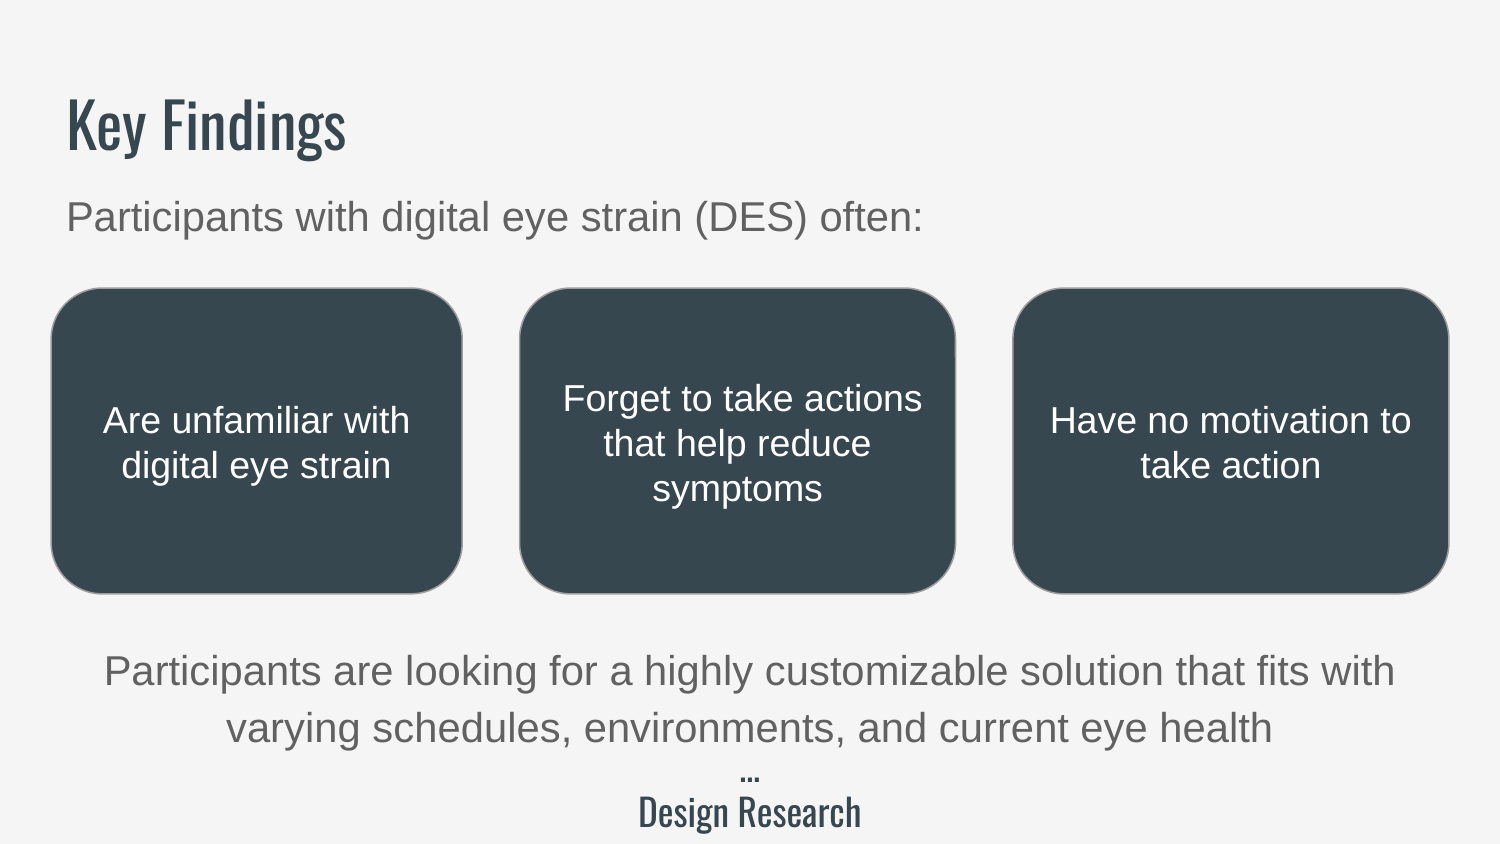

# Key Findings
Participants with digital eye strain (DES) often:

Participants are looking for a highly customizable solution that fits with varying schedules, environments, and current eye health
Are unfamiliar with digital eye strain
 Forget to take actions that help reduce symptoms
Have no motivation to take action
…
Design Research